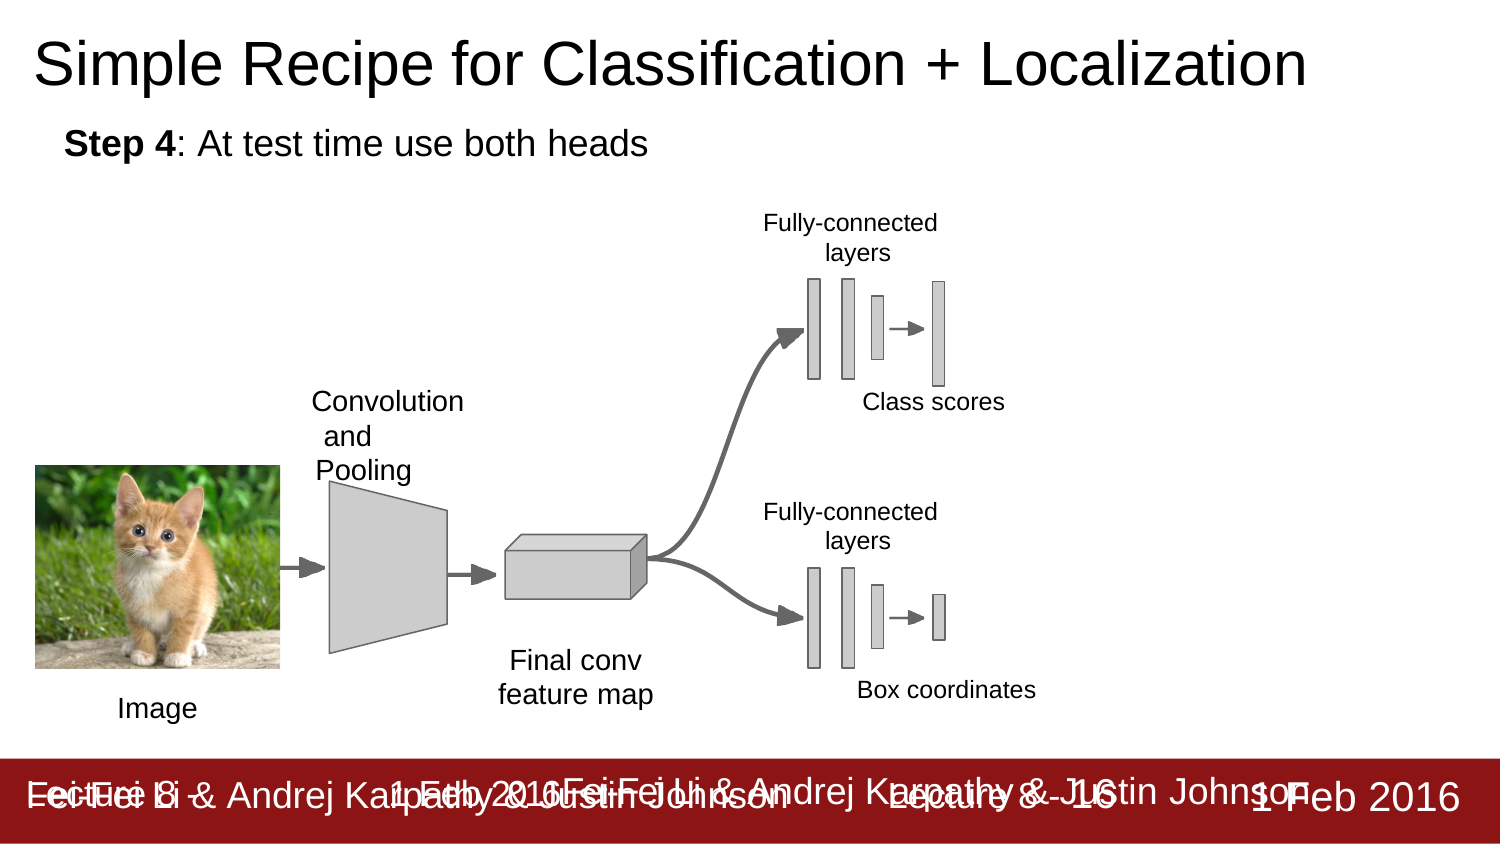

# Simple Recipe for Classification + Localization
Step 4: At test time use both heads
Fully-connected  layers

Convolution  and Pooling
Class scores

Fully-connected  layers

Final conv  feature map
Box coordinates
Image
Lecture 8 - 16
1 Feb 2016
Fei-Fei Li & Andrej Karpathy & Justin Johnson
Lecture 8 -	1 Feb 2016Fei-Fei Li & Andrej Karpathy & Justin Johnson